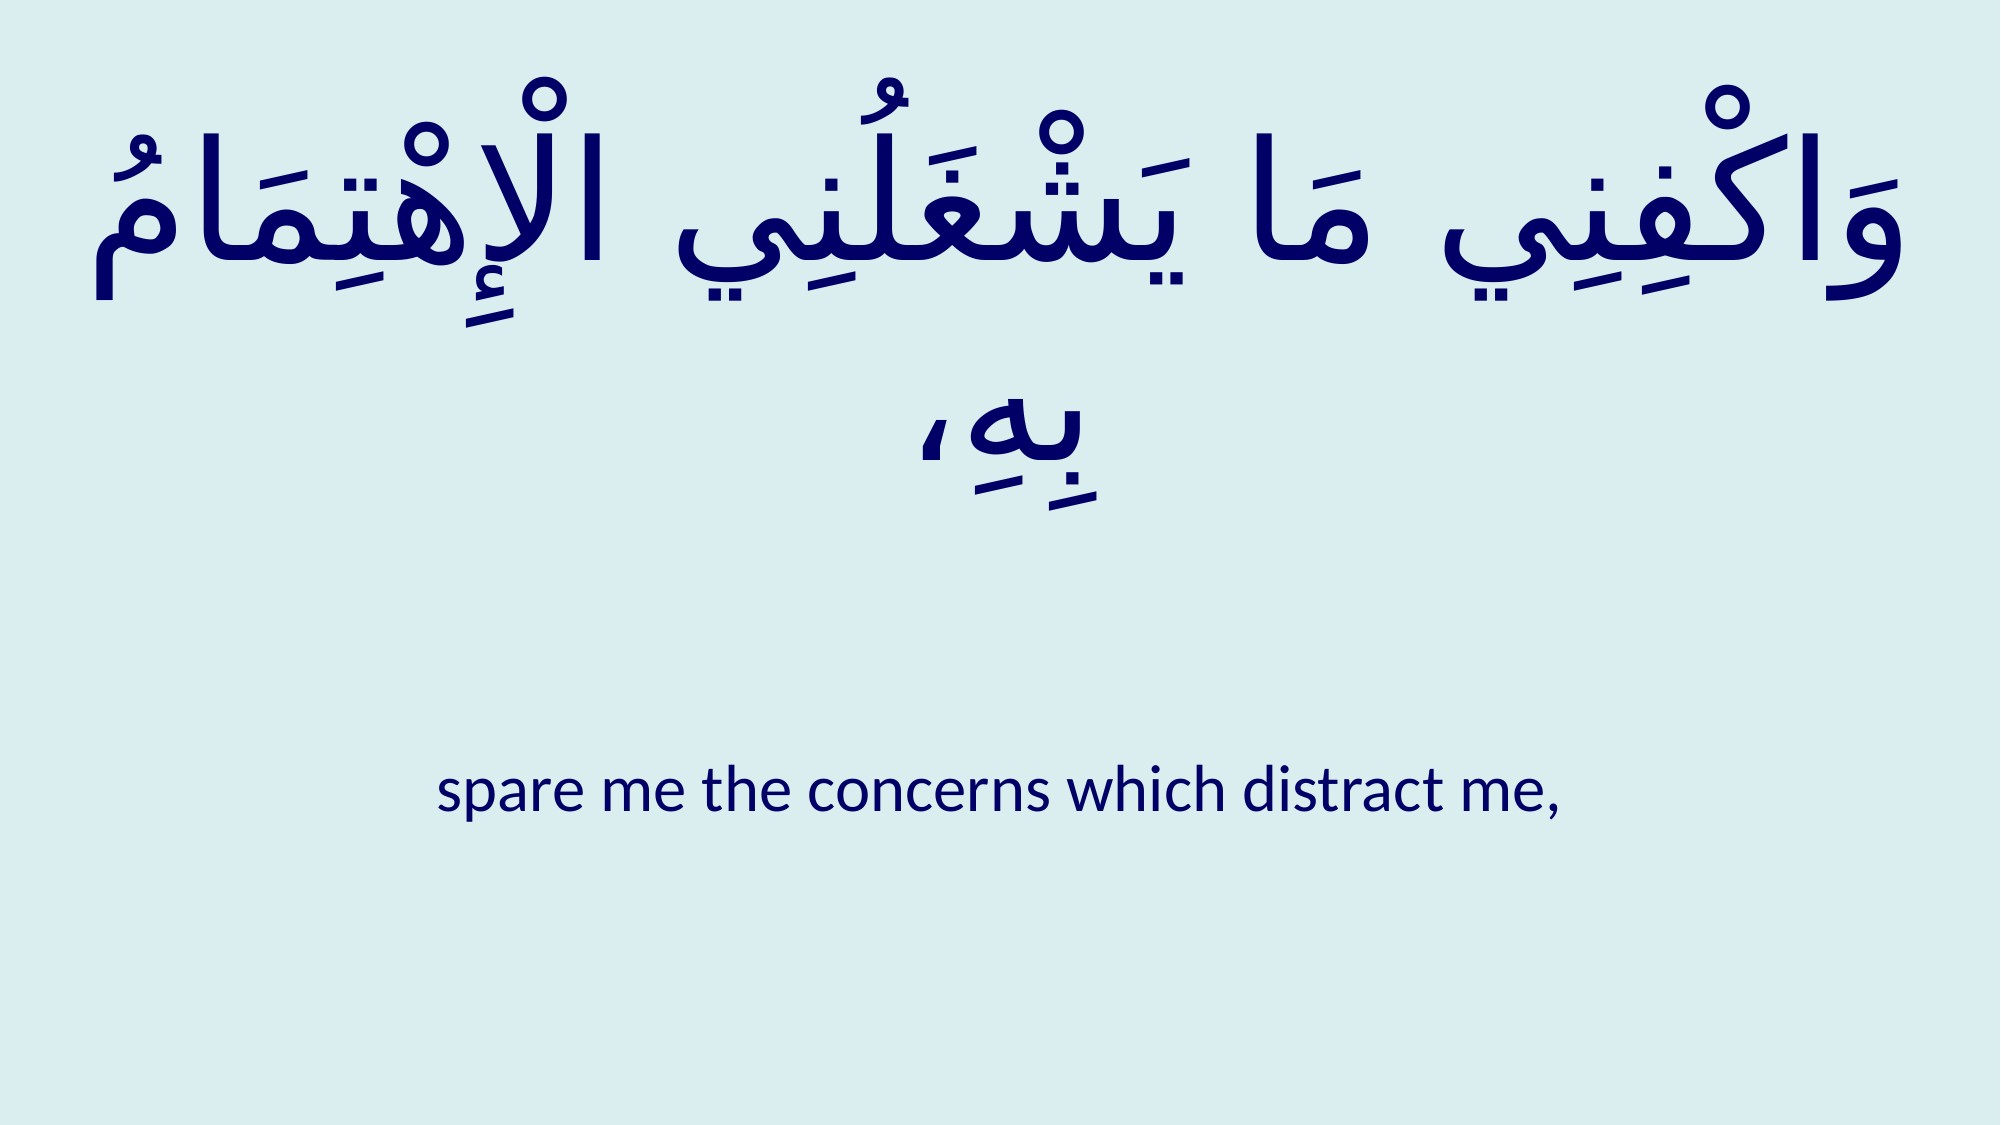

# وَاكْفِنِي مَا يَشْغَلُنِي الْإِهْتِمَامُ بِهِ،
spare me the concerns which distract me,